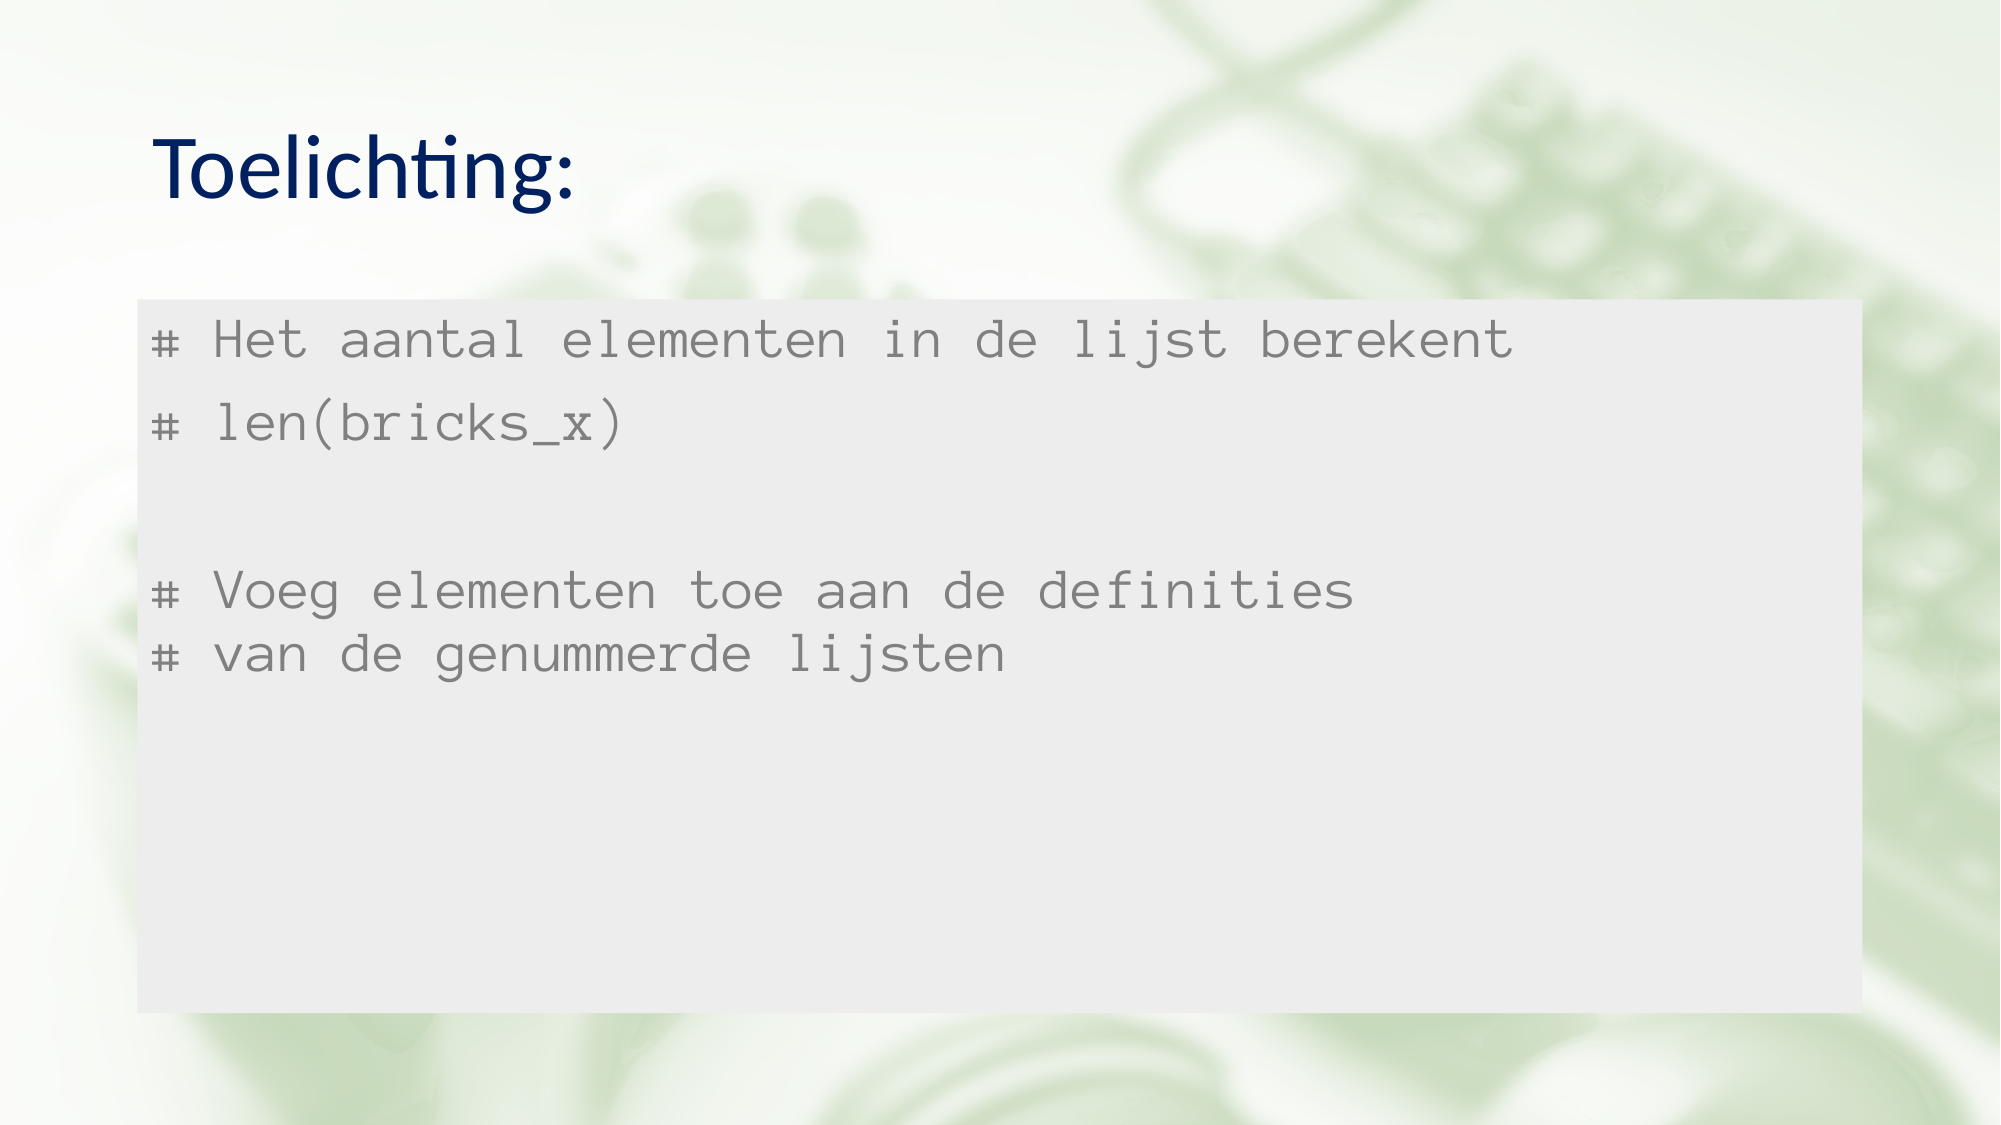

# Toelichting:
# Het aantal elementen in de lijst berekent
# len(bricks_x)

# Voeg elementen toe aan de definities # van de genummerde lijsten